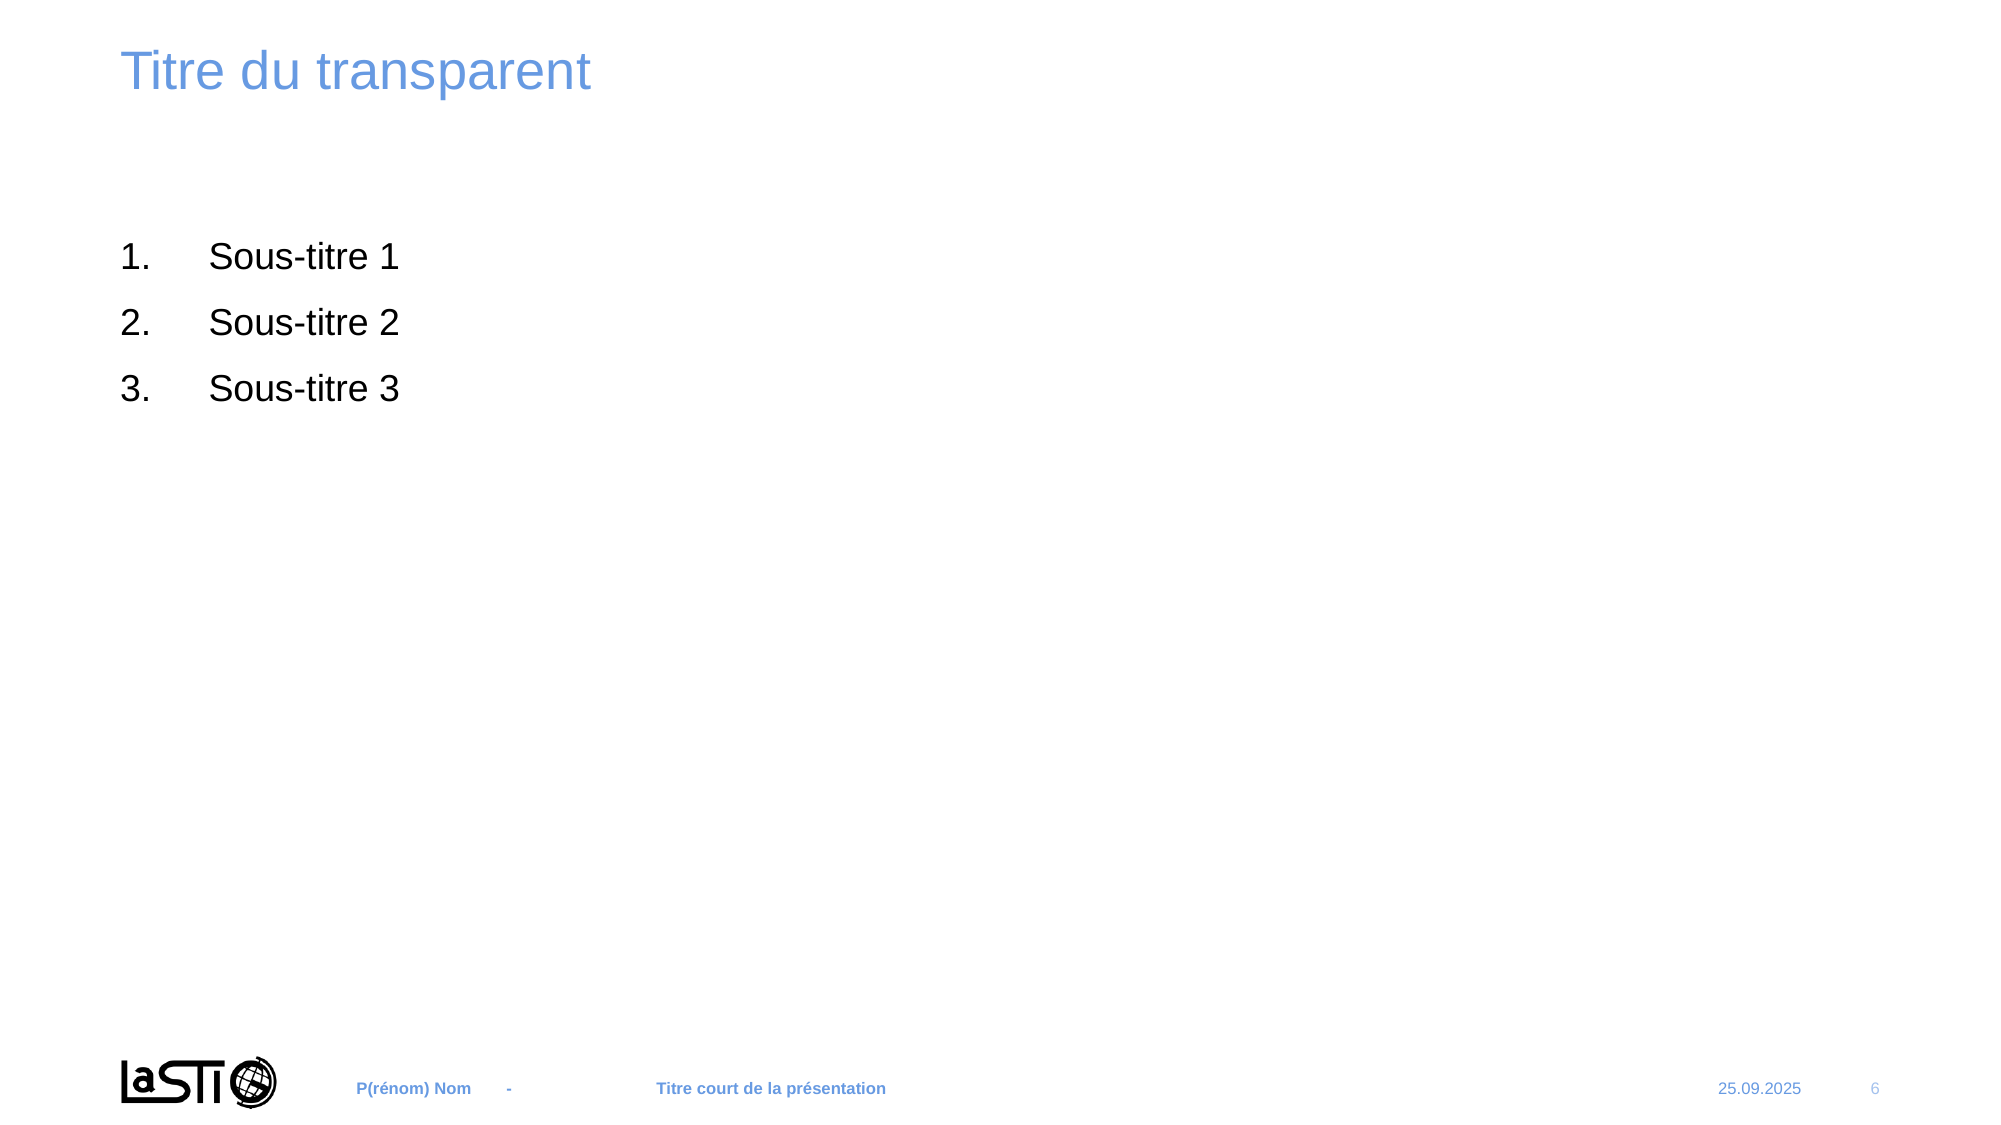

# Titre du transparent
Sous-titre 1
Sous-titre 2
Sous-titre 3
P(rénom) Nom	-	Titre court de la présentation
25.09.2025
6